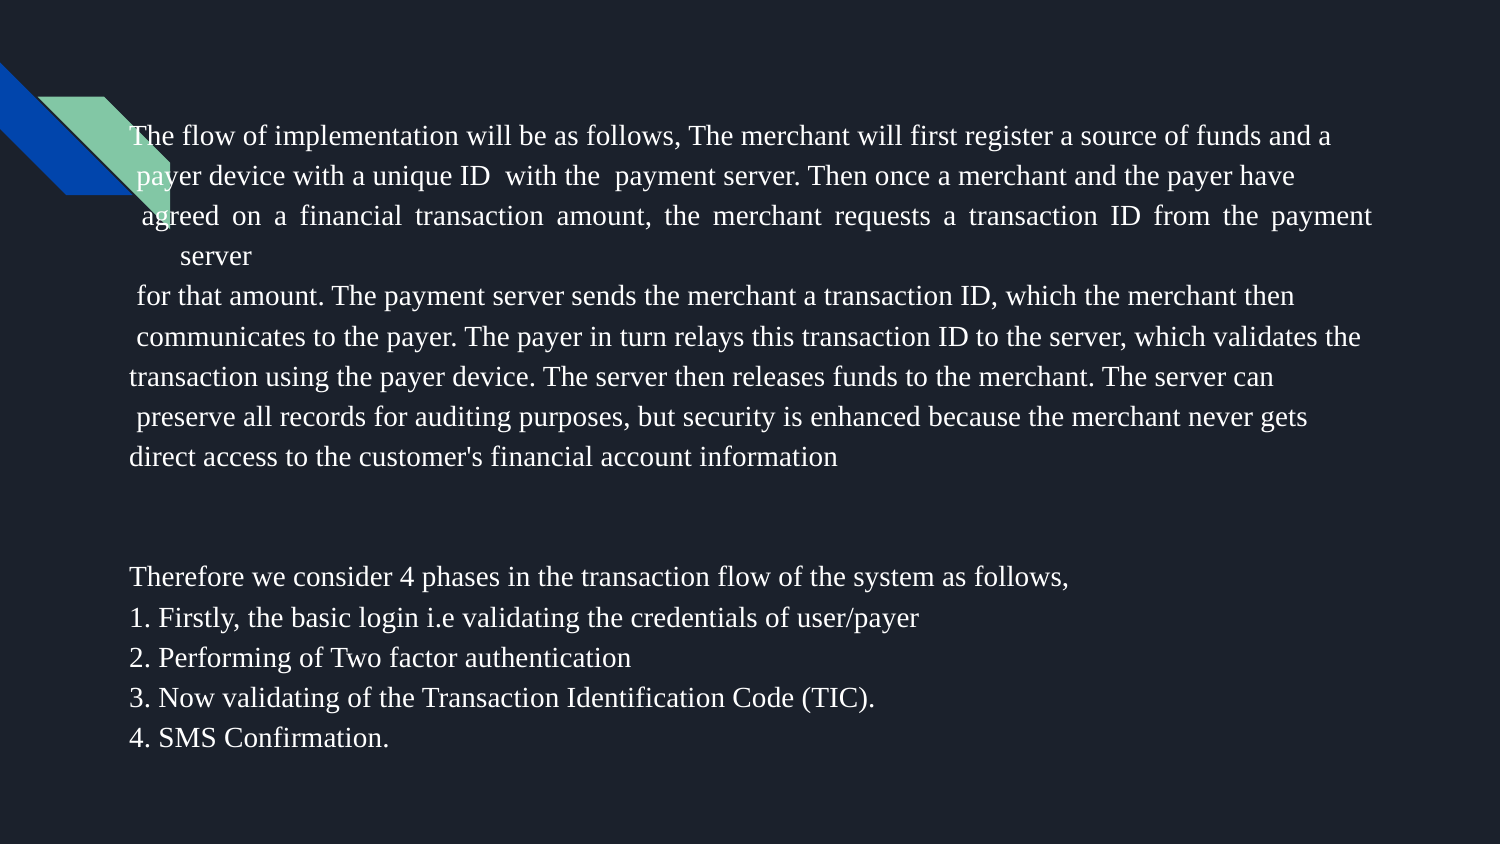

The flow of implementation will be as follows, The merchant will first register a source of funds and a
 payer device with a unique ID  with the  payment server. Then once a merchant and the payer have
 agreed on a financial transaction amount, the merchant requests a transaction ID from the payment server
 for that amount. The payment server sends the merchant a transaction ID, which the merchant then
 communicates to the payer. The payer in turn relays this transaction ID to the server, which validates the
transaction using the payer device. The server then releases funds to the merchant. The server can
 preserve all records for auditing purposes, but security is enhanced because the merchant never gets
direct access to the customer's financial account information

Therefore we consider 4 phases in the transaction flow of the system as follows,
1. Firstly, the basic login i.e validating the credentials of user/payer
2. Performing of Two factor authentication
3. Now validating of the Transaction Identification Code (TIC).
4. SMS Confirmation.